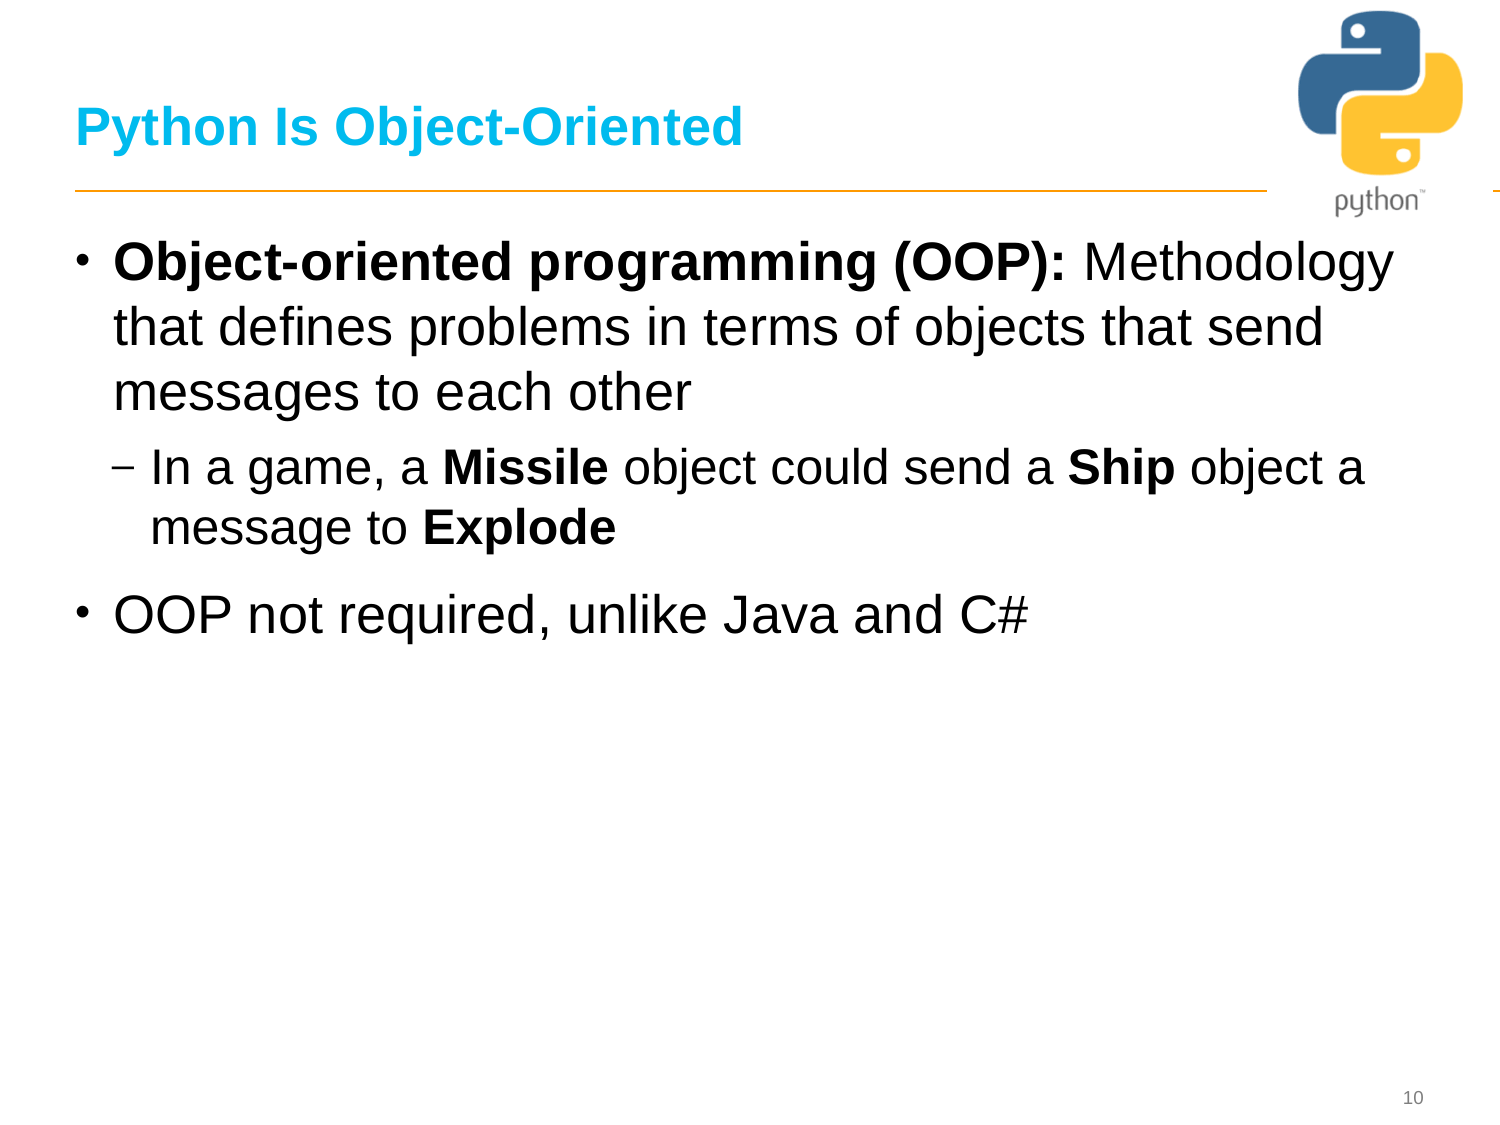

10
# Python Is Object-Oriented
Object-oriented programming (OOP): Methodology that defines problems in terms of objects that send messages to each other
In a game, a Missile object could send a Ship object a message to Explode
OOP not required, unlike Java and C#